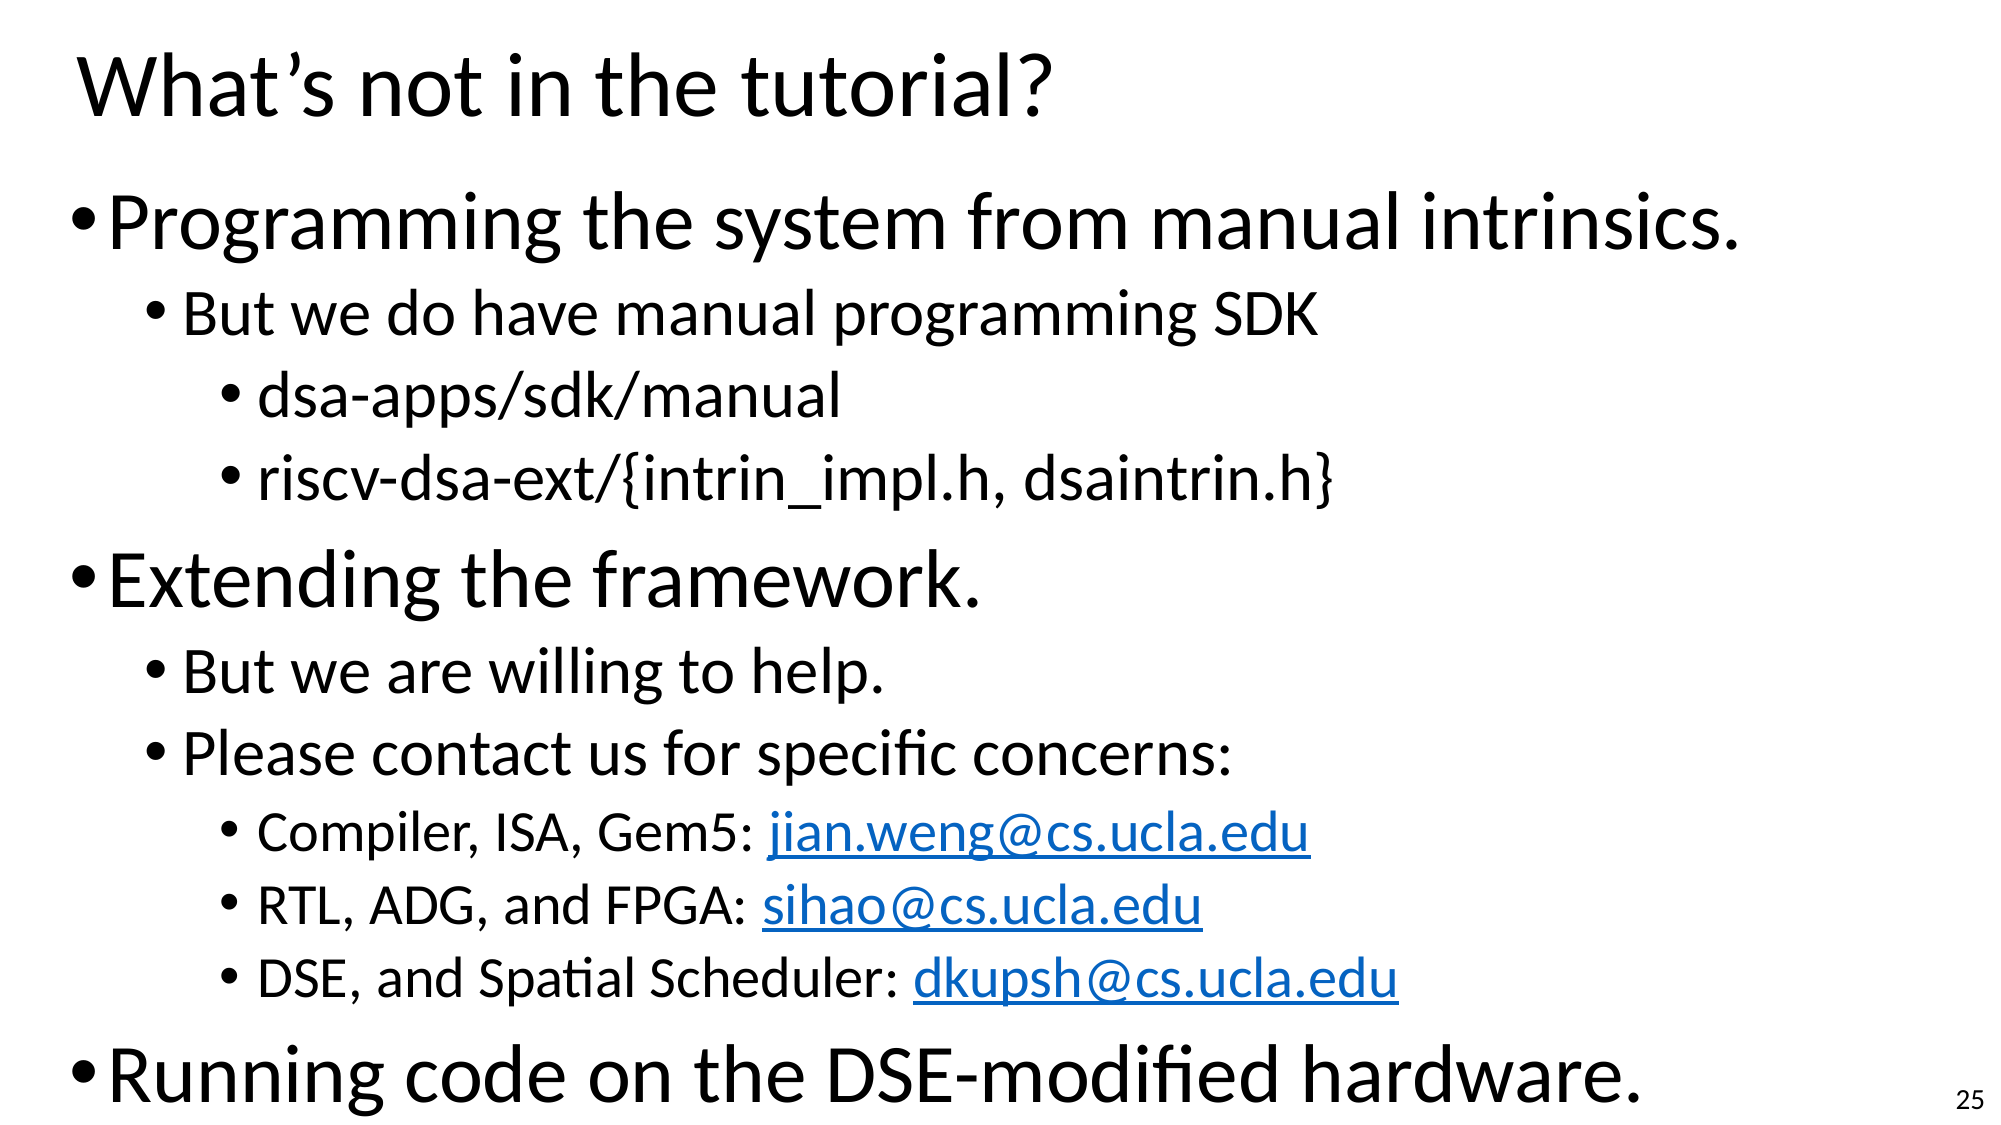

# What’s not in the tutorial?
Programming the system from manual intrinsics.
But we do have manual programming SDK
dsa-apps/sdk/manual
riscv-dsa-ext/{intrin_impl.h, dsaintrin.h}
Extending the framework.
But we are willing to help.
Please contact us for specific concerns:
Compiler, ISA, Gem5: jian.weng@cs.ucla.edu
RTL, ADG, and FPGA: sihao@cs.ucla.edu
DSE, and Spatial Scheduler: dkupsh@cs.ucla.edu
Running code on the DSE-modified hardware.